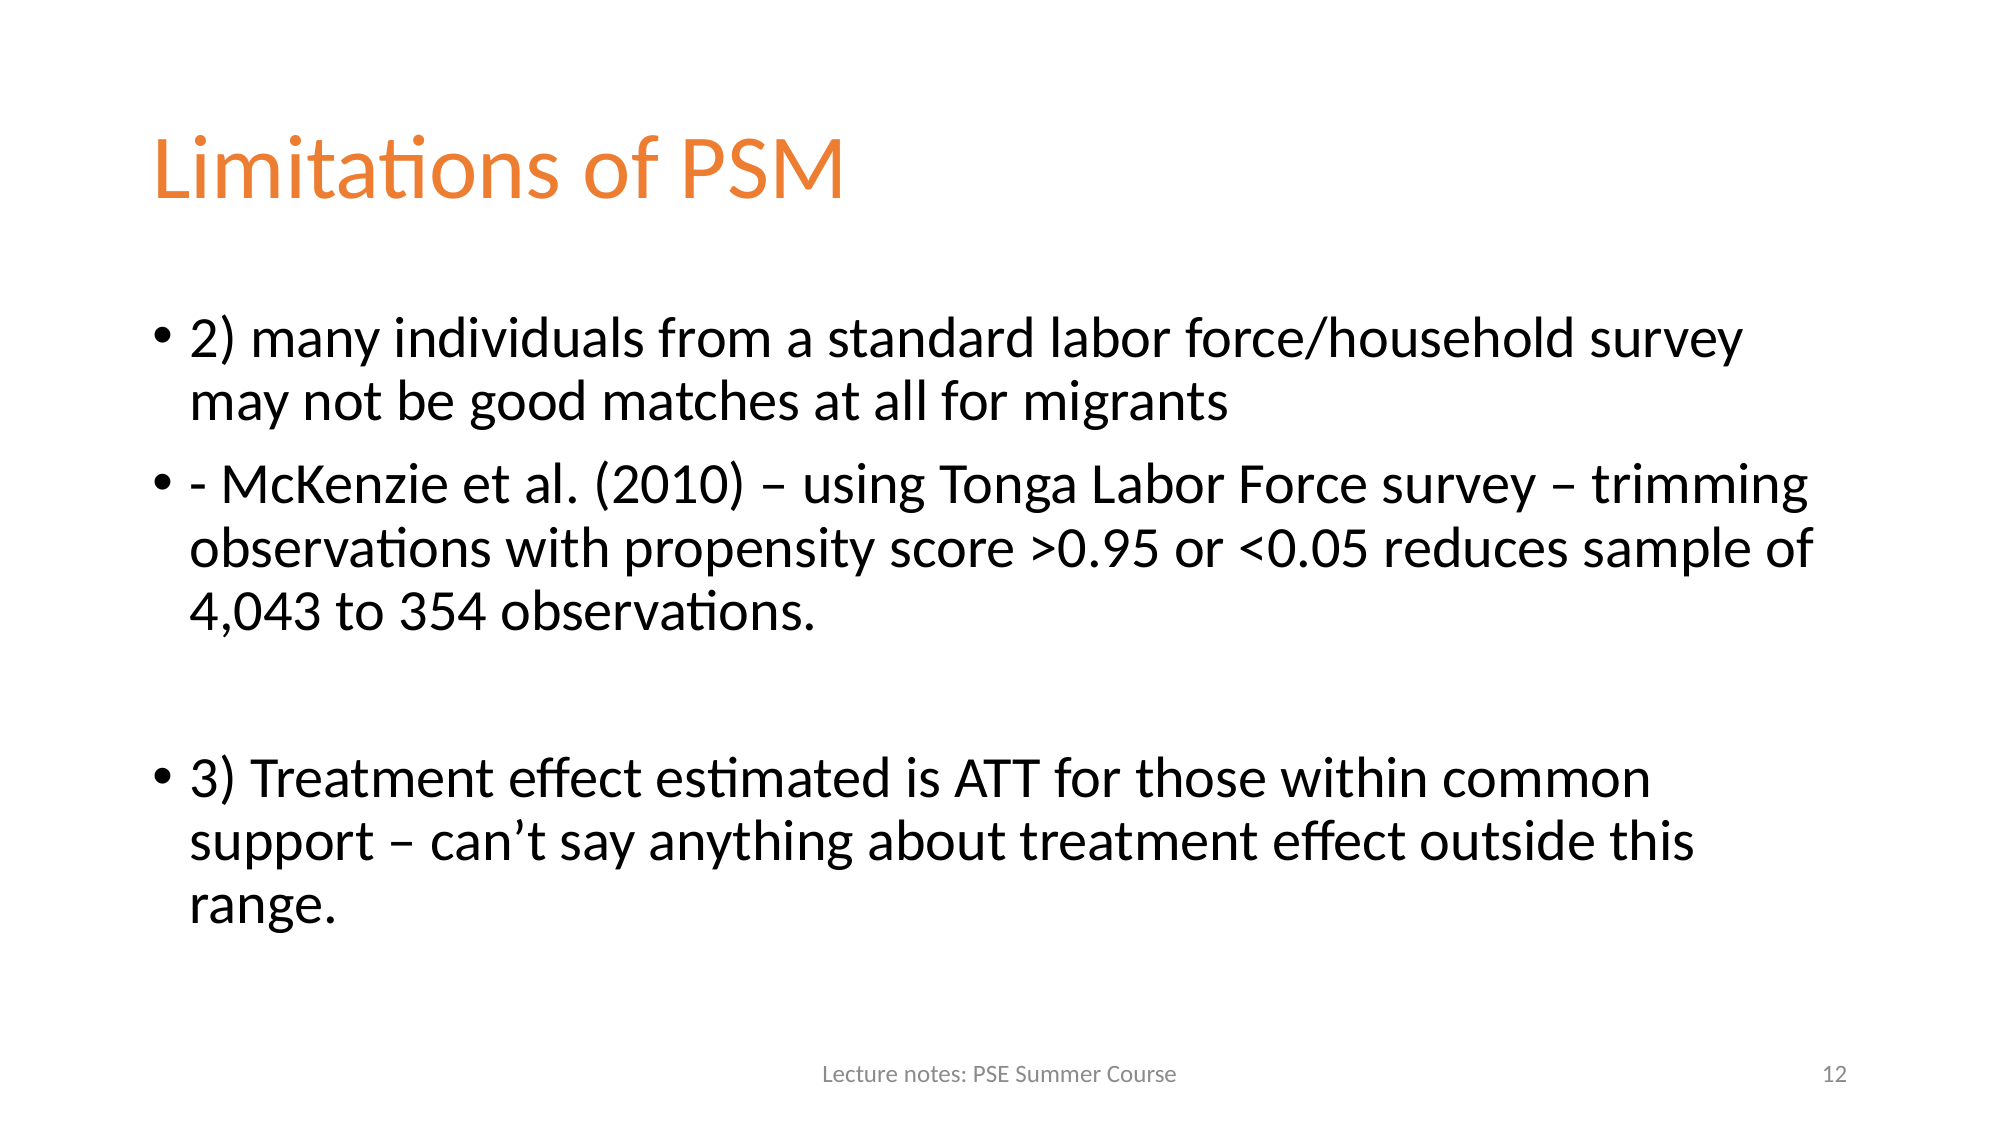

# Limitations of PSM
2) many individuals from a standard labor force/household survey may not be good matches at all for migrants
- McKenzie et al. (2010) – using Tonga Labor Force survey – trimming observations with propensity score >0.95 or <0.05 reduces sample of 4,043 to 354 observations.

3) Treatment effect estimated is ATT for those within common support – can’t say anything about treatment effect outside this range.
Lecture notes: PSE Summer Course
12